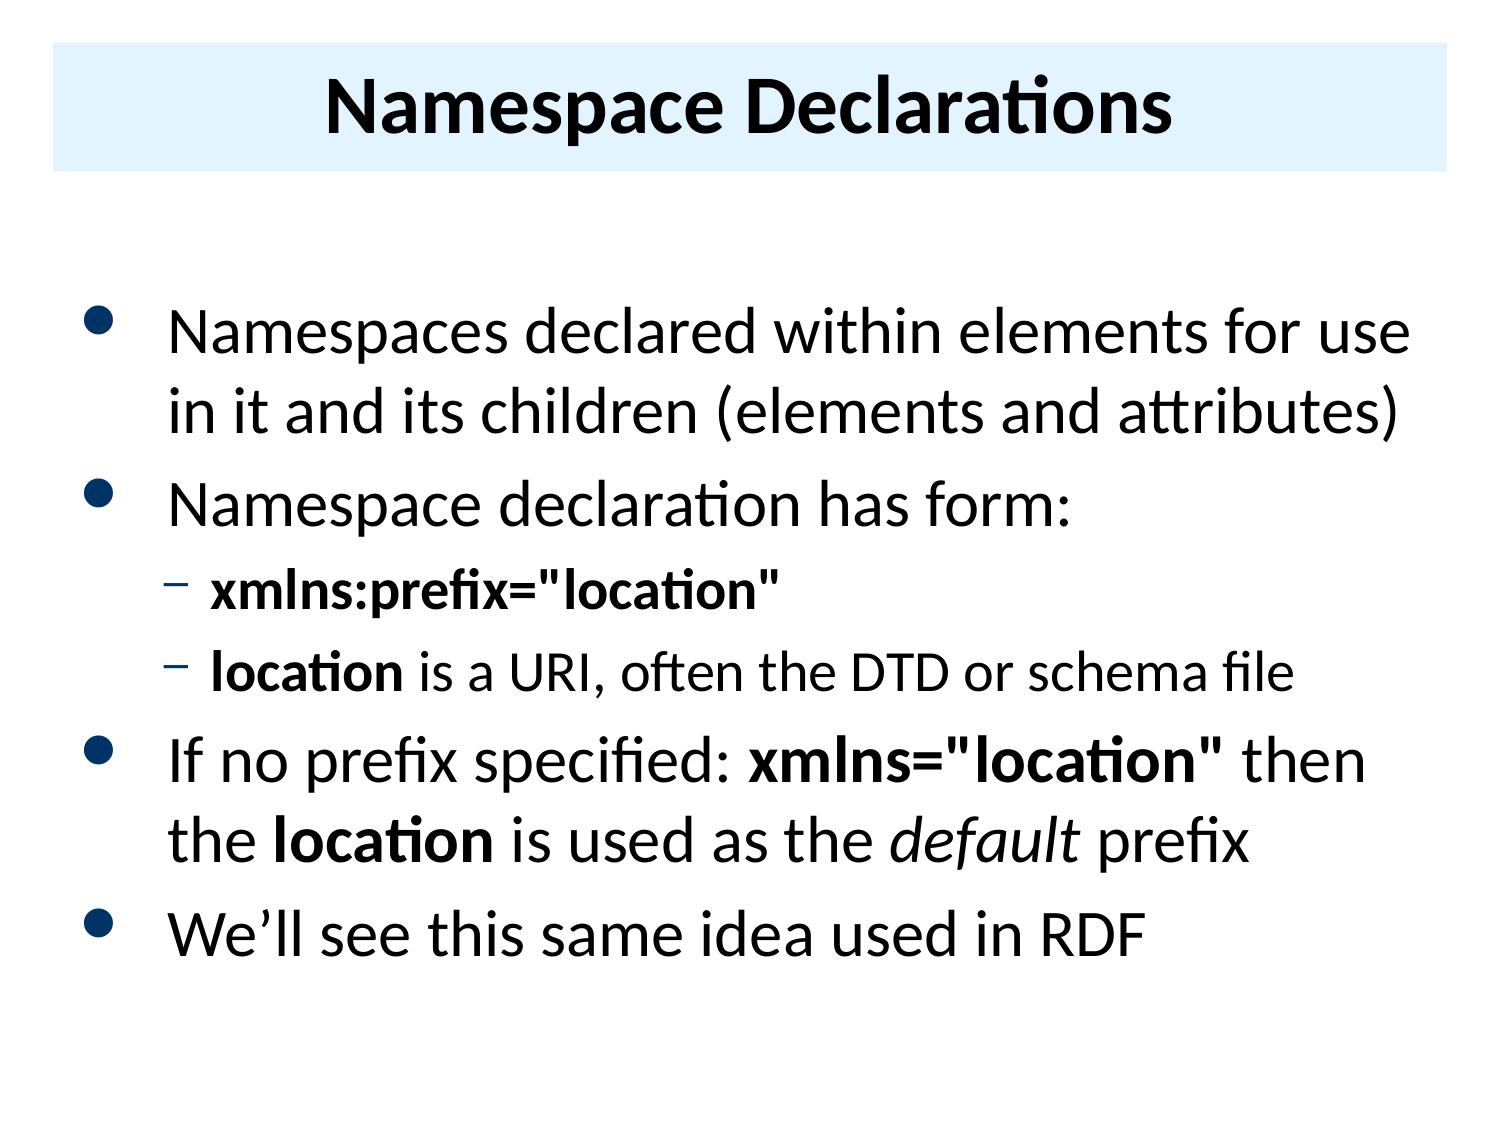

# Namespace Declarations
Namespaces declared within elements for use in it and its children (elements and attributes)
Namespace declaration has form:
xmlns:prefix="location"
location is a URI, often the DTD or schema file
If no prefix specified: xmlns="location" then the location is used as the default prefix
We’ll see this same idea used in RDF